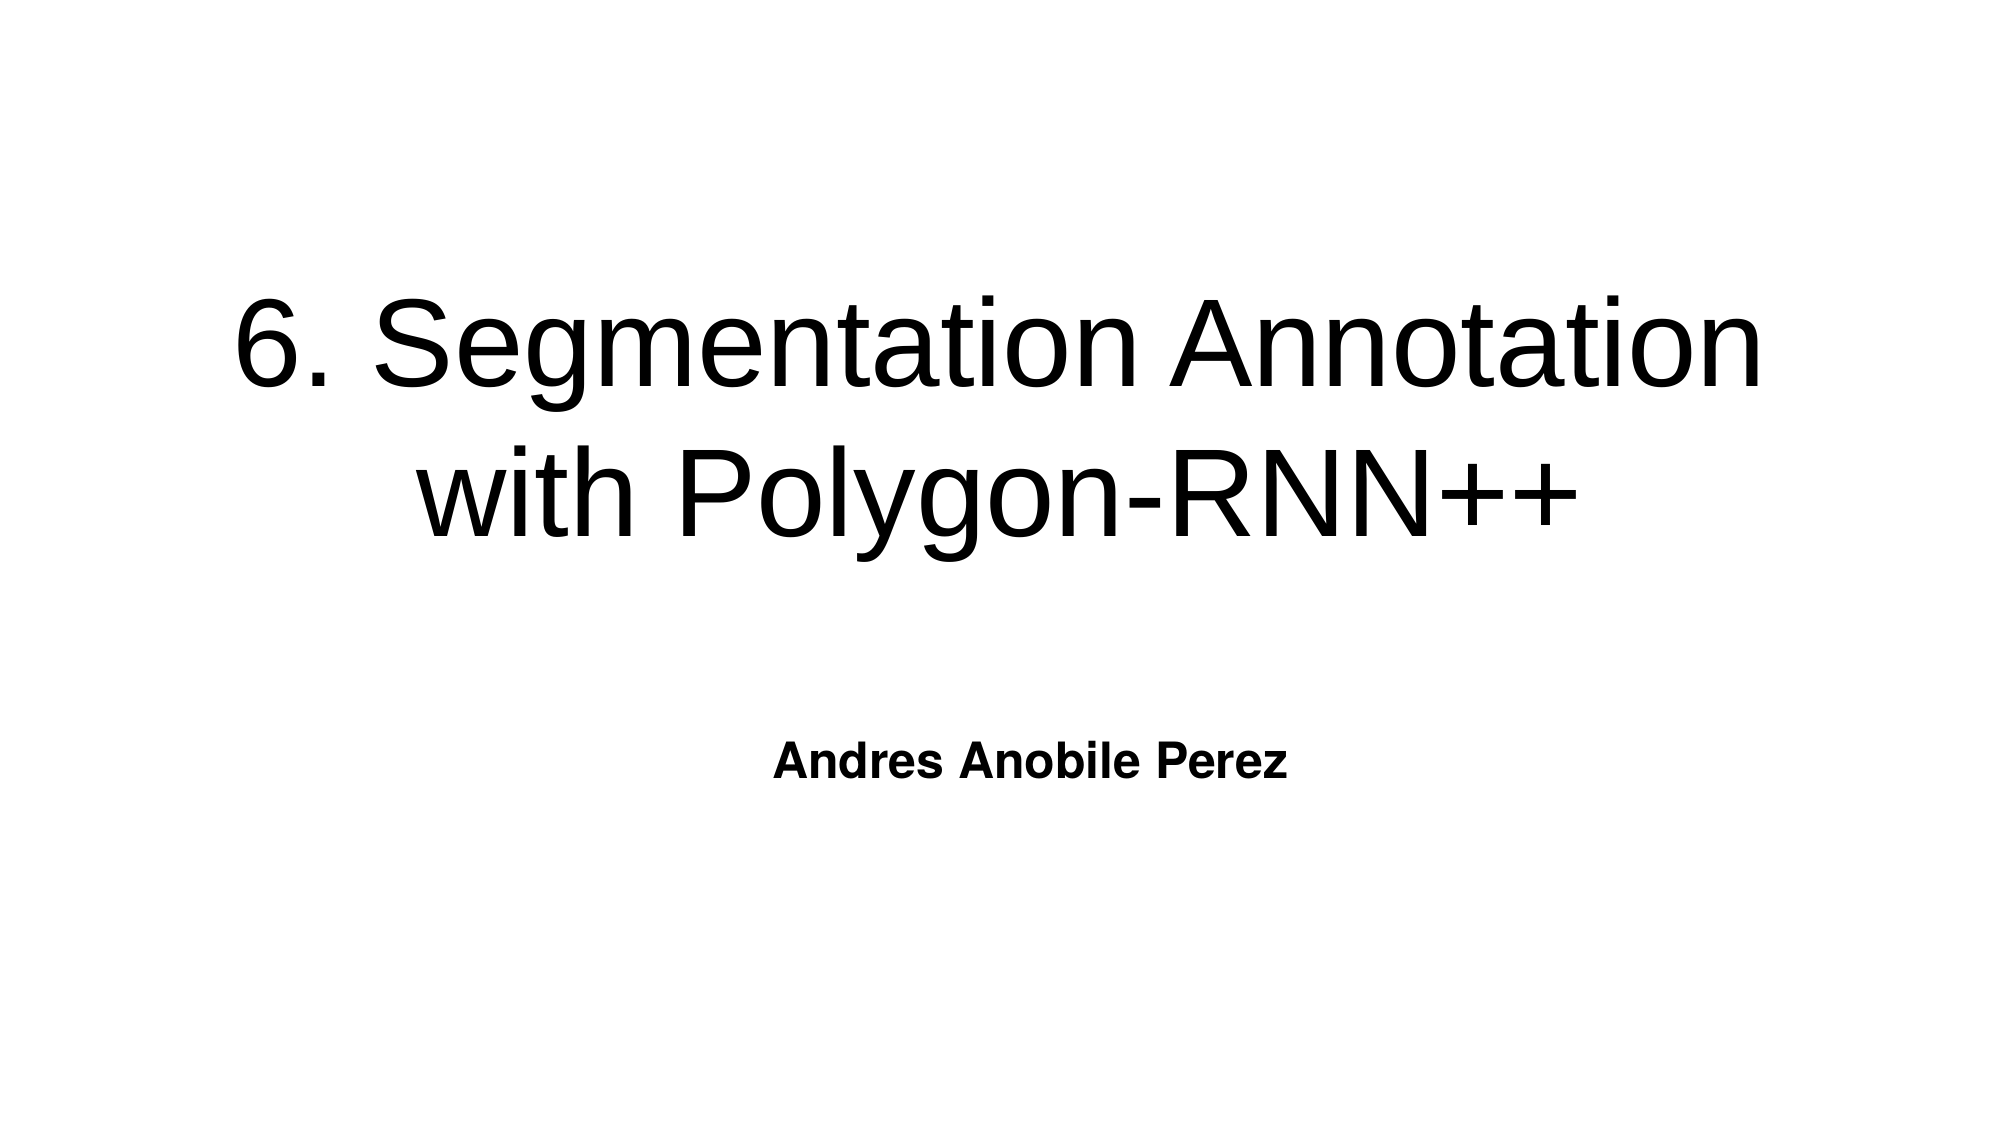

# 6. Segmentation Annotation with Polygon-RNN++
Andres Anobile Perez